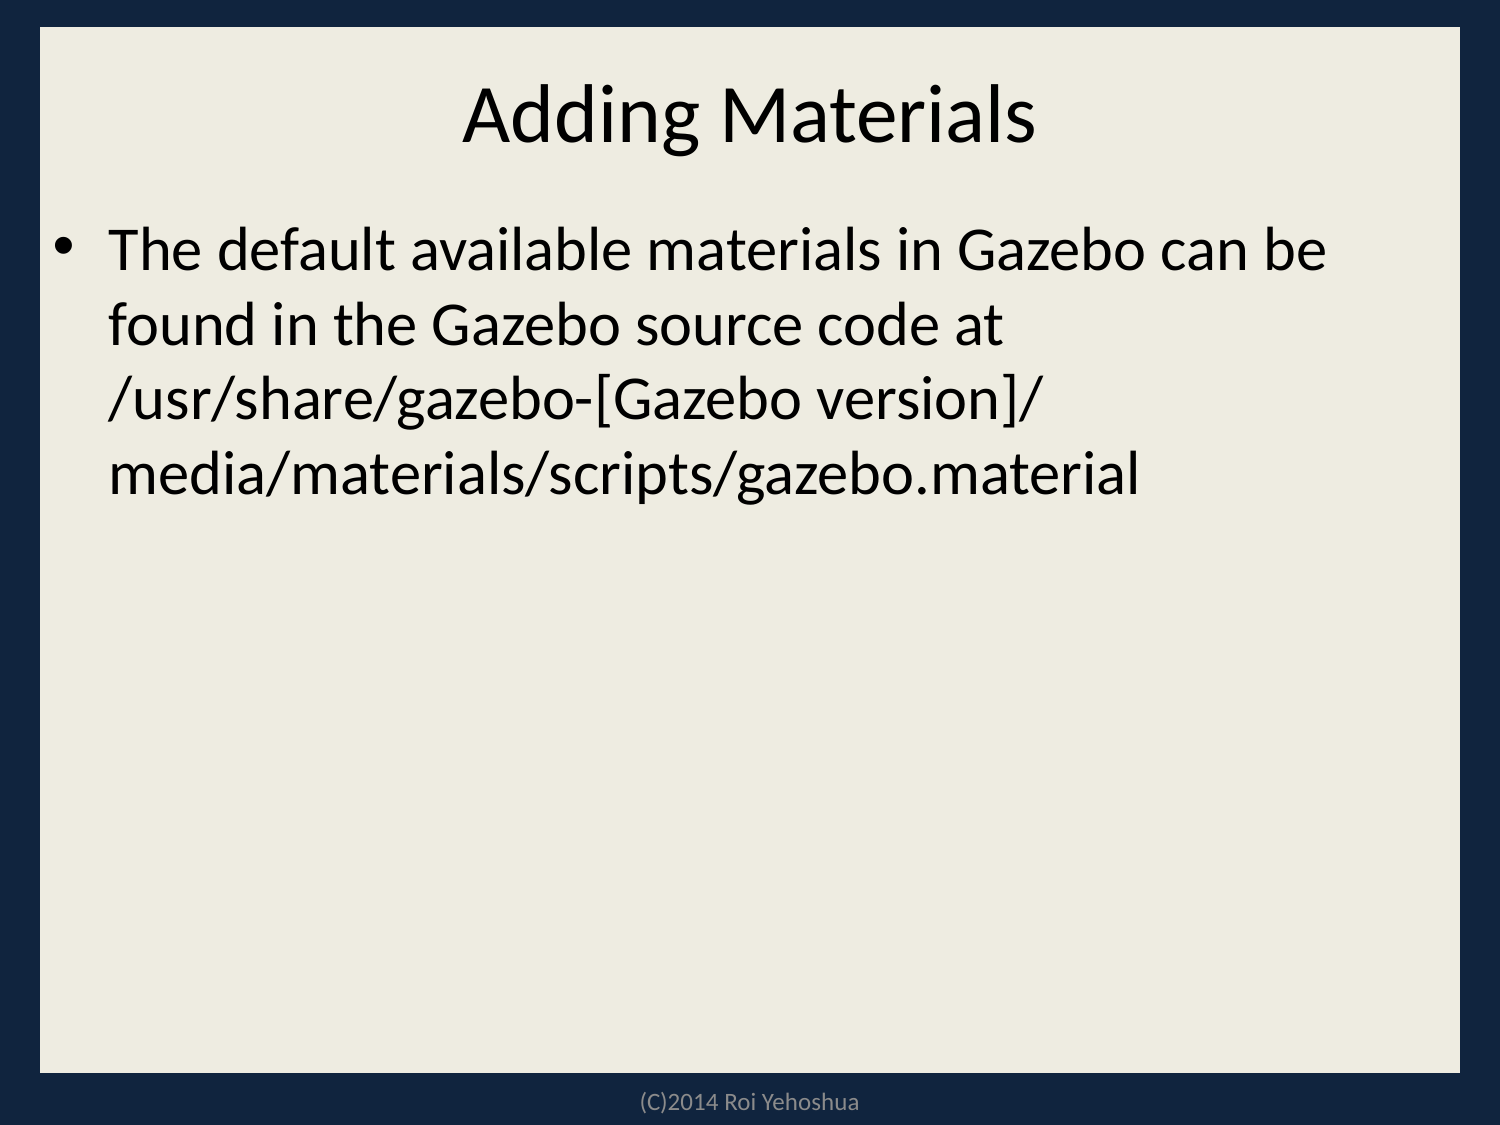

# Adding Materials
The default available materials in Gazebo can be found in the Gazebo source code at /usr/share/gazebo-[Gazebo version]/ media/materials/scripts/gazebo.material

(C)2014 Roi Yehoshua